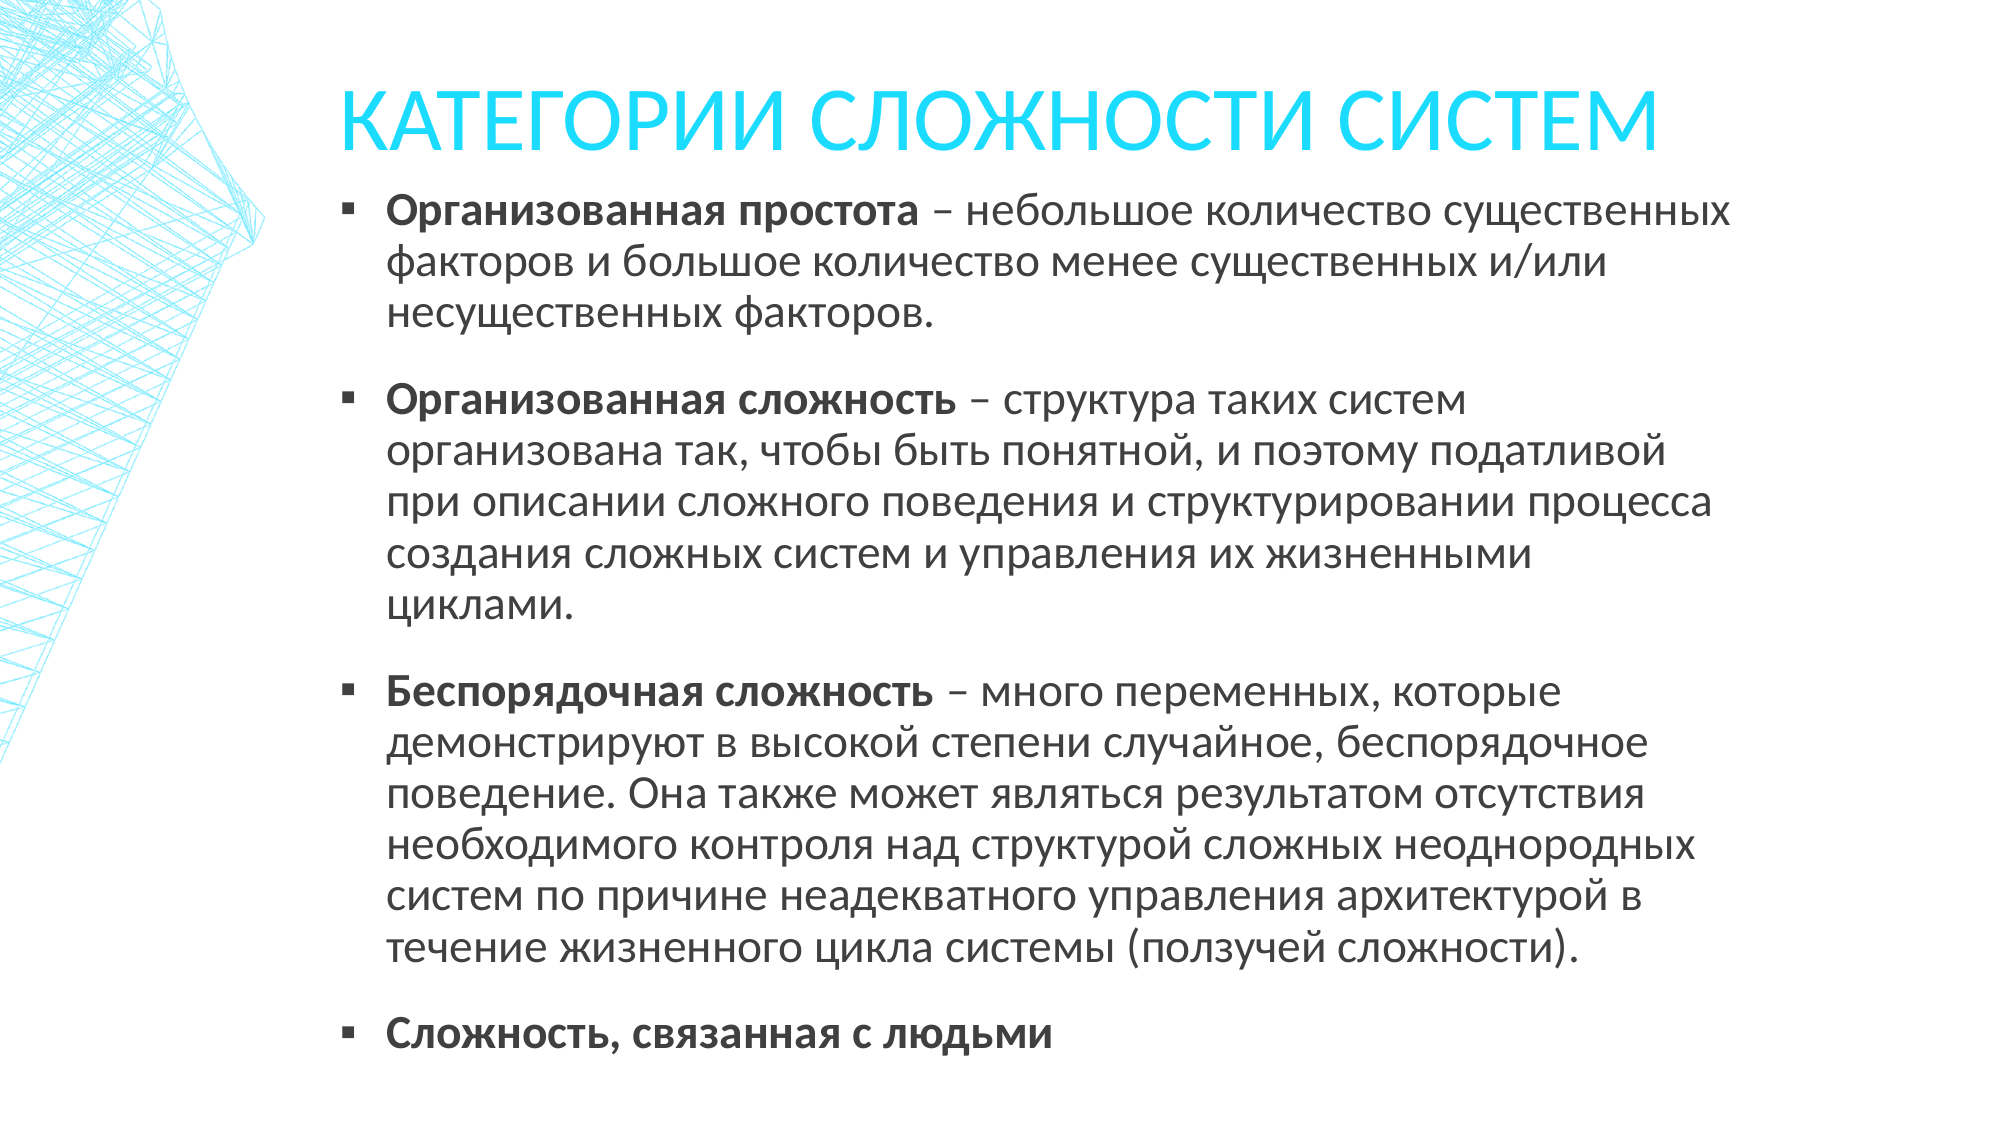

# Категории Сложности систем
Организованная простота – небольшое количество существенных факторов и большое количество менее существенных и/или несущественных факторов.
Организованная сложность – структура таких систем организована так, чтобы быть понятной, и поэтому податливой при описании сложного поведения и структурировании процесса создания сложных систем и управления их жизненными циклами.
Беспорядочная сложность – много переменных, которые демонстрируют в высокой степени случайное, беспорядочное поведение. Она также может являться результатом отсутствия необходимого контроля над структурой сложных неоднородных систем по причине неадекватного управления архитектурой в течение жизненного цикла системы (ползучей сложности).
Сложность, связанная с людьми